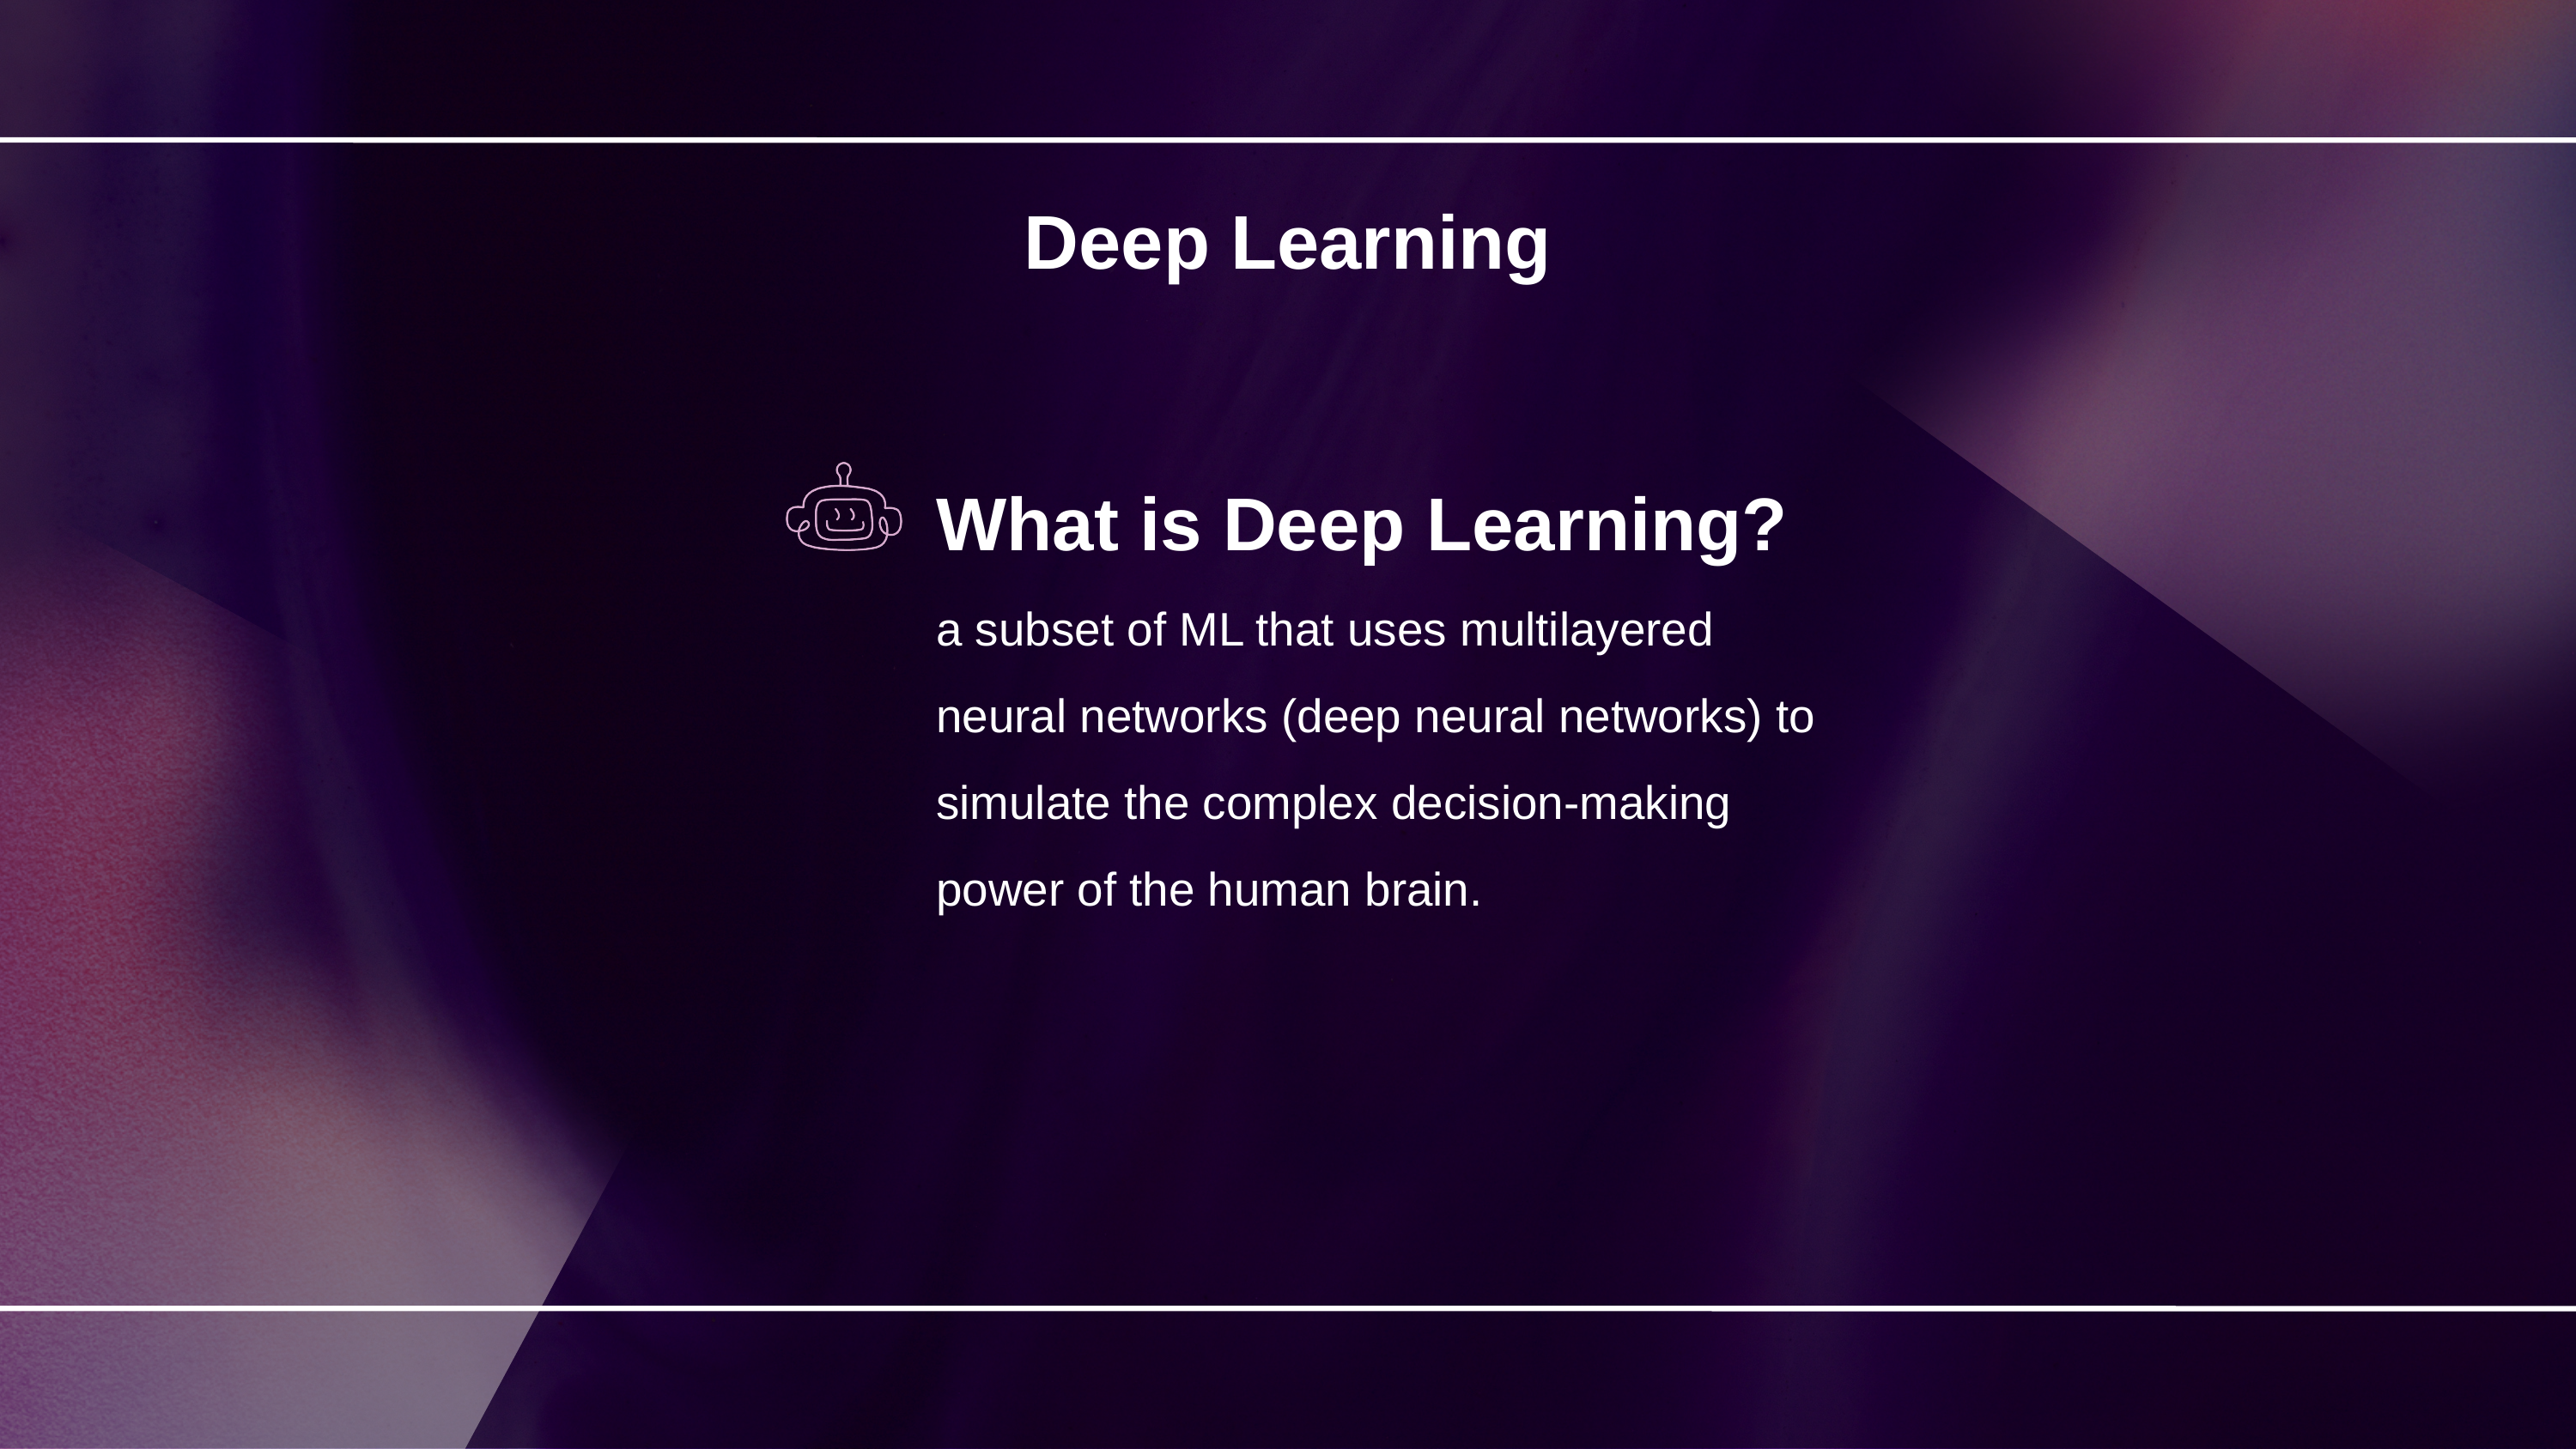

Deep Learning
What is Deep Learning?

a subset of ML that uses multilayered neural networks (deep neural networks) to simulate the complex decision-making power of the human brain.